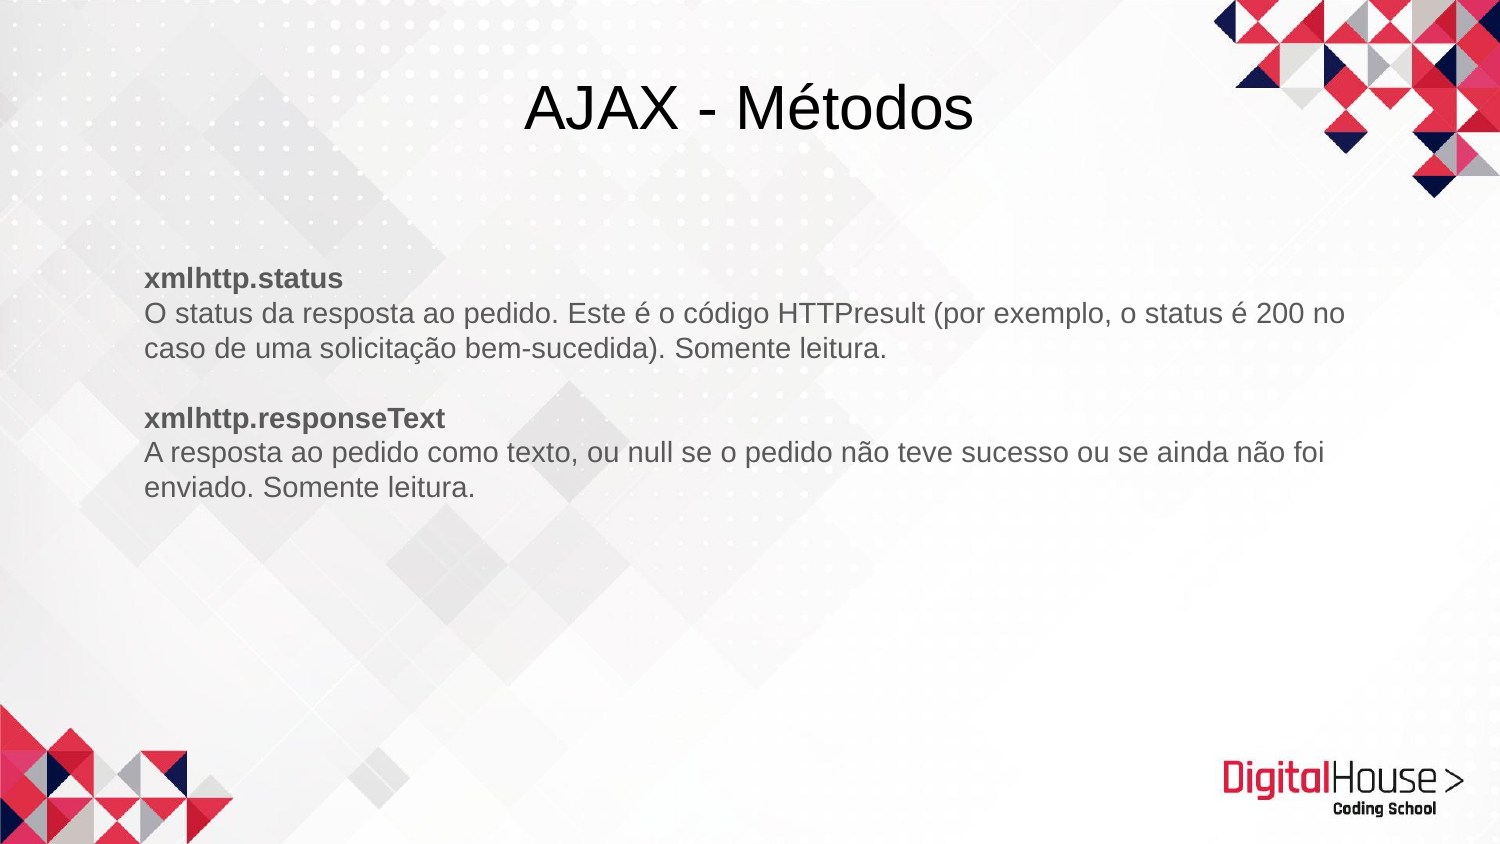

AJAX - Métodos

xmlhttp.status
O status da resposta ao pedido. Este é o código HTTPresult (por exemplo, o status é 200 no caso de uma solicitação bem-sucedida). Somente leitura.

xmlhttp.responseText
A resposta ao pedido como texto, ou null se o pedido não teve sucesso ou se ainda não foi enviado. Somente leitura.